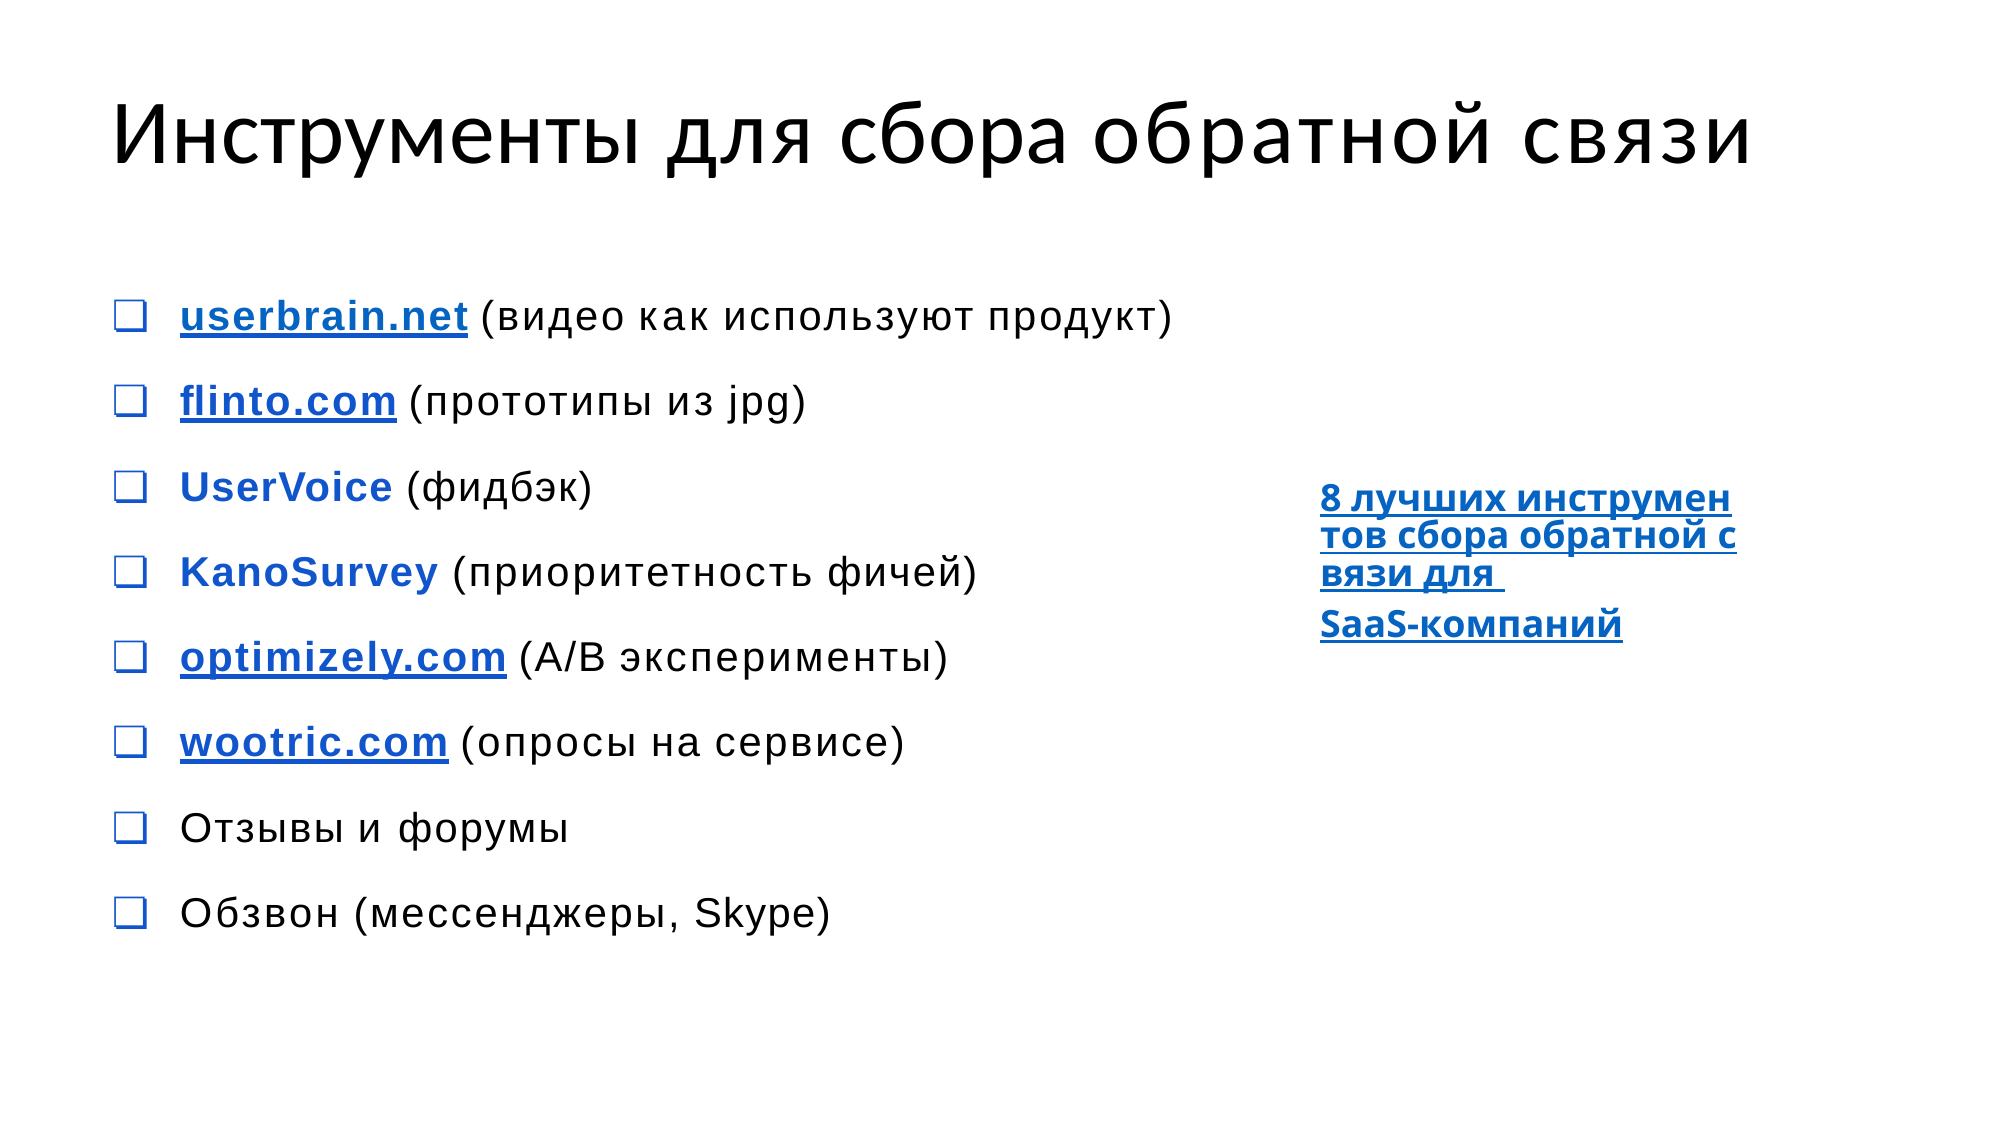

# Инструменты для сбора обратной связи
❏	userbrain.net (видео как используют продукт)
❏	ﬂinto.com (прототипы из jpg)
❏	UserVoice (фидбэк)
❏	KanoSurvey (приоритетность фичей)
❏	optimizely.com (A/B эксперименты)
❏	wootric.com (опросы на сервисе)
❏	Отзывы и форумы
❏	Обзвон (мессенджеры, Skype)
8 лучших инструментов сбора обратной связи для SaaS-компаний